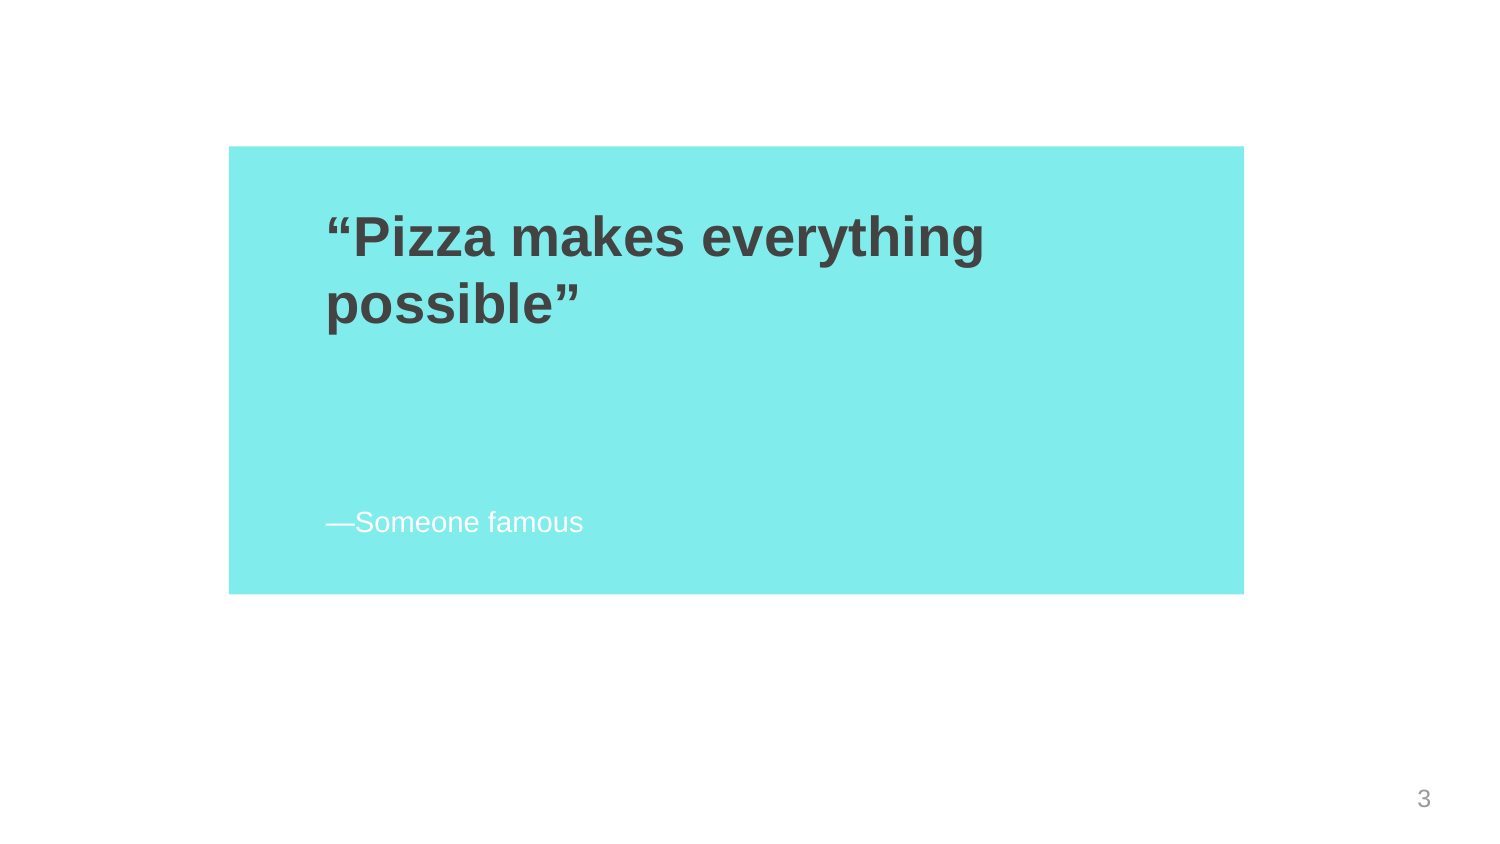

“Pizza makes everything possible”

—Someone famous
3